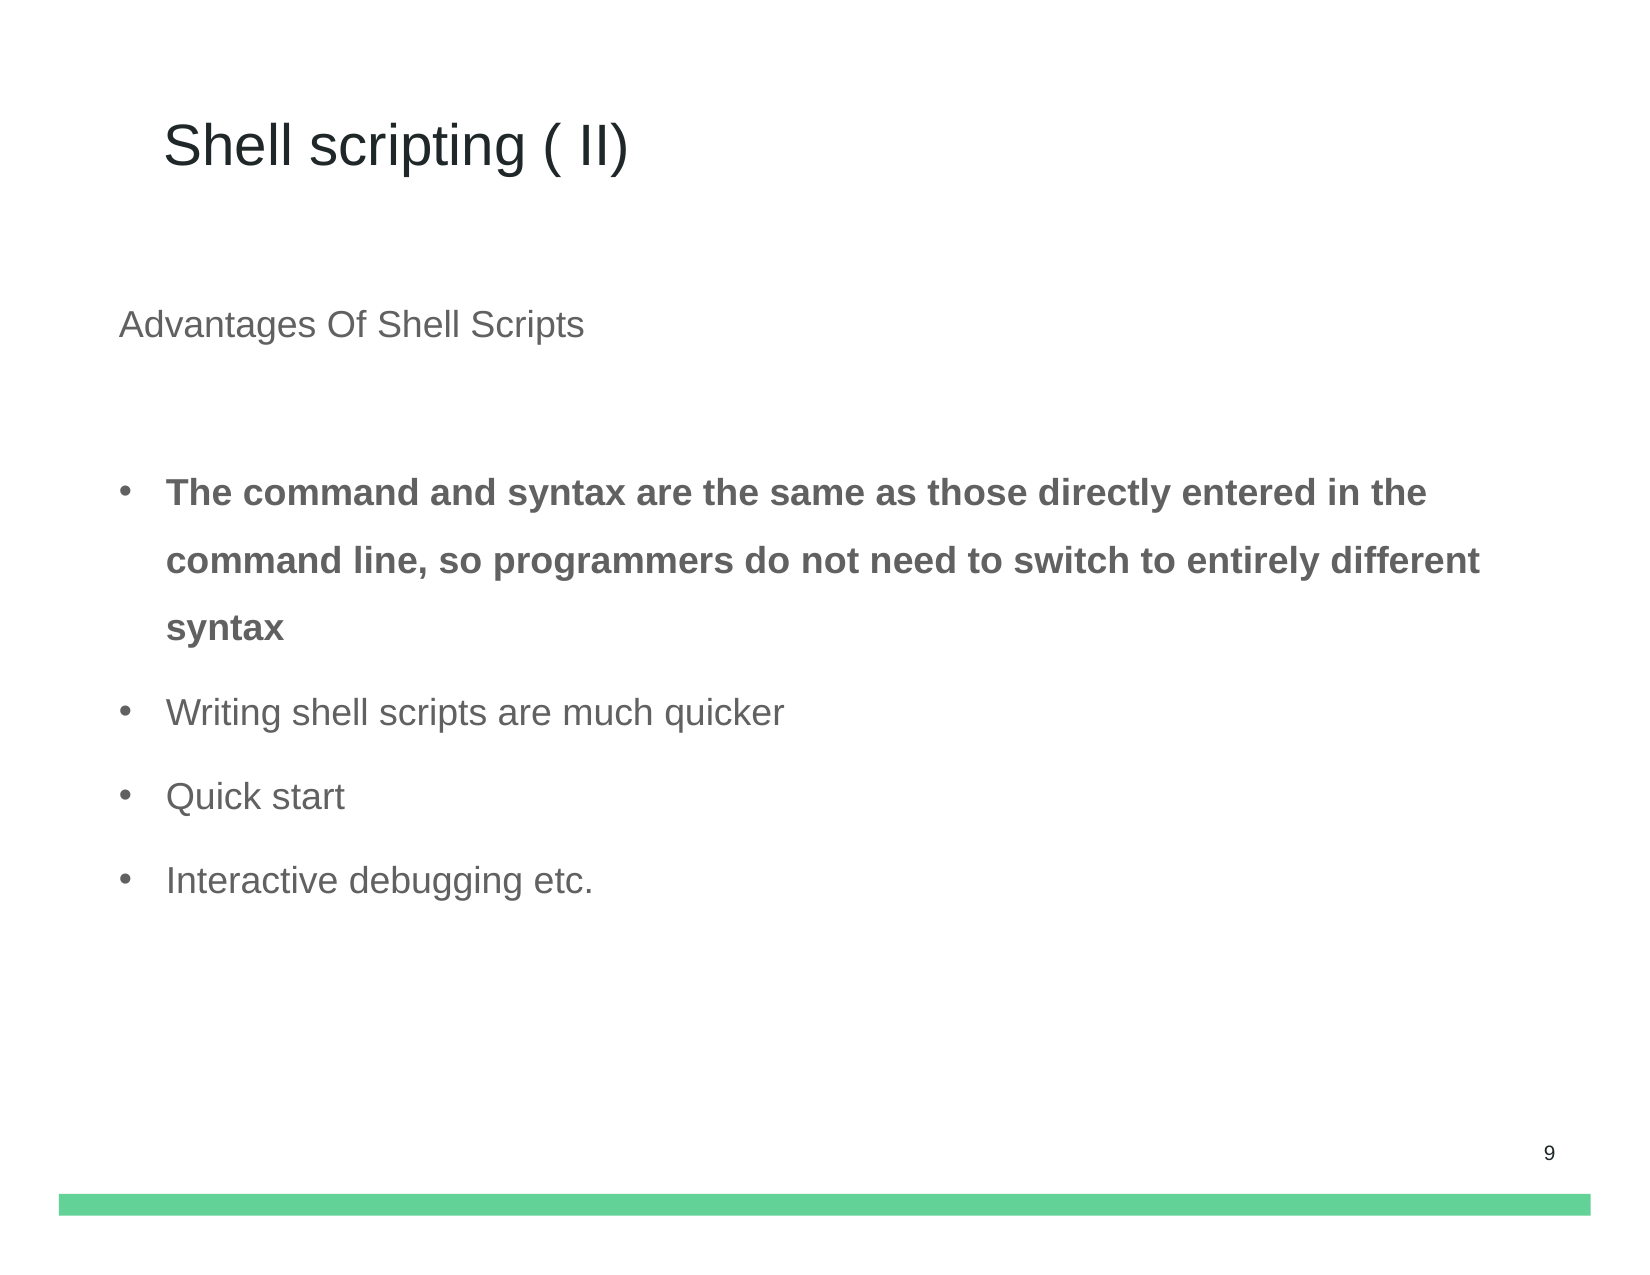

# Shell scripting ( II)

Advantages Of Shell Scripts

The command and syntax are the same as those directly entered in the command line, so programmers do not need to switch to entirely different syntax
Writing shell scripts are much quicker
Quick start
Interactive debugging etc.
9